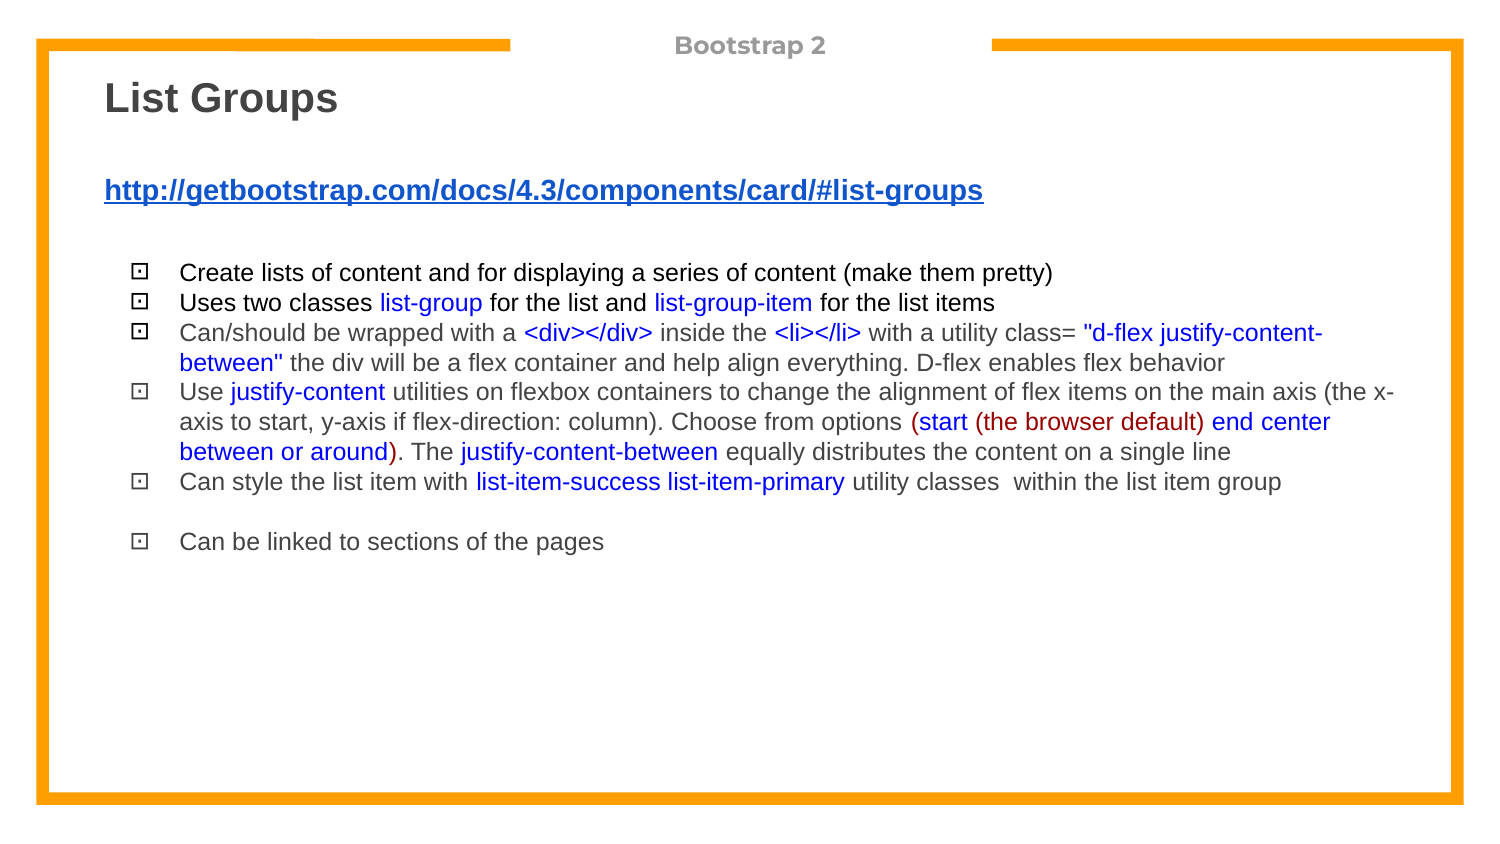

# Bootstrap 2
List Groups

http://getbootstrap.com/docs/4.3/components/card/#list-groups

Create lists of content and for displaying a series of content (make them pretty)
Uses two classes list-group for the list and list-group-item for the list items
Can/should be wrapped with a <div></div> inside the <li></li> with a utility class= "d-flex justify-content-between" the div will be a flex container and help align everything. D-flex enables flex behavior
Use justify-content utilities on flexbox containers to change the alignment of flex items on the main axis (the x-axis to start, y-axis if flex-direction: column). Choose from options (start (the browser default) end center between or around). The justify-content-between equally distributes the content on a single line
Can style the list item with list-item-success list-item-primary utility classes  within the list item group

Can be linked to sections of the pages